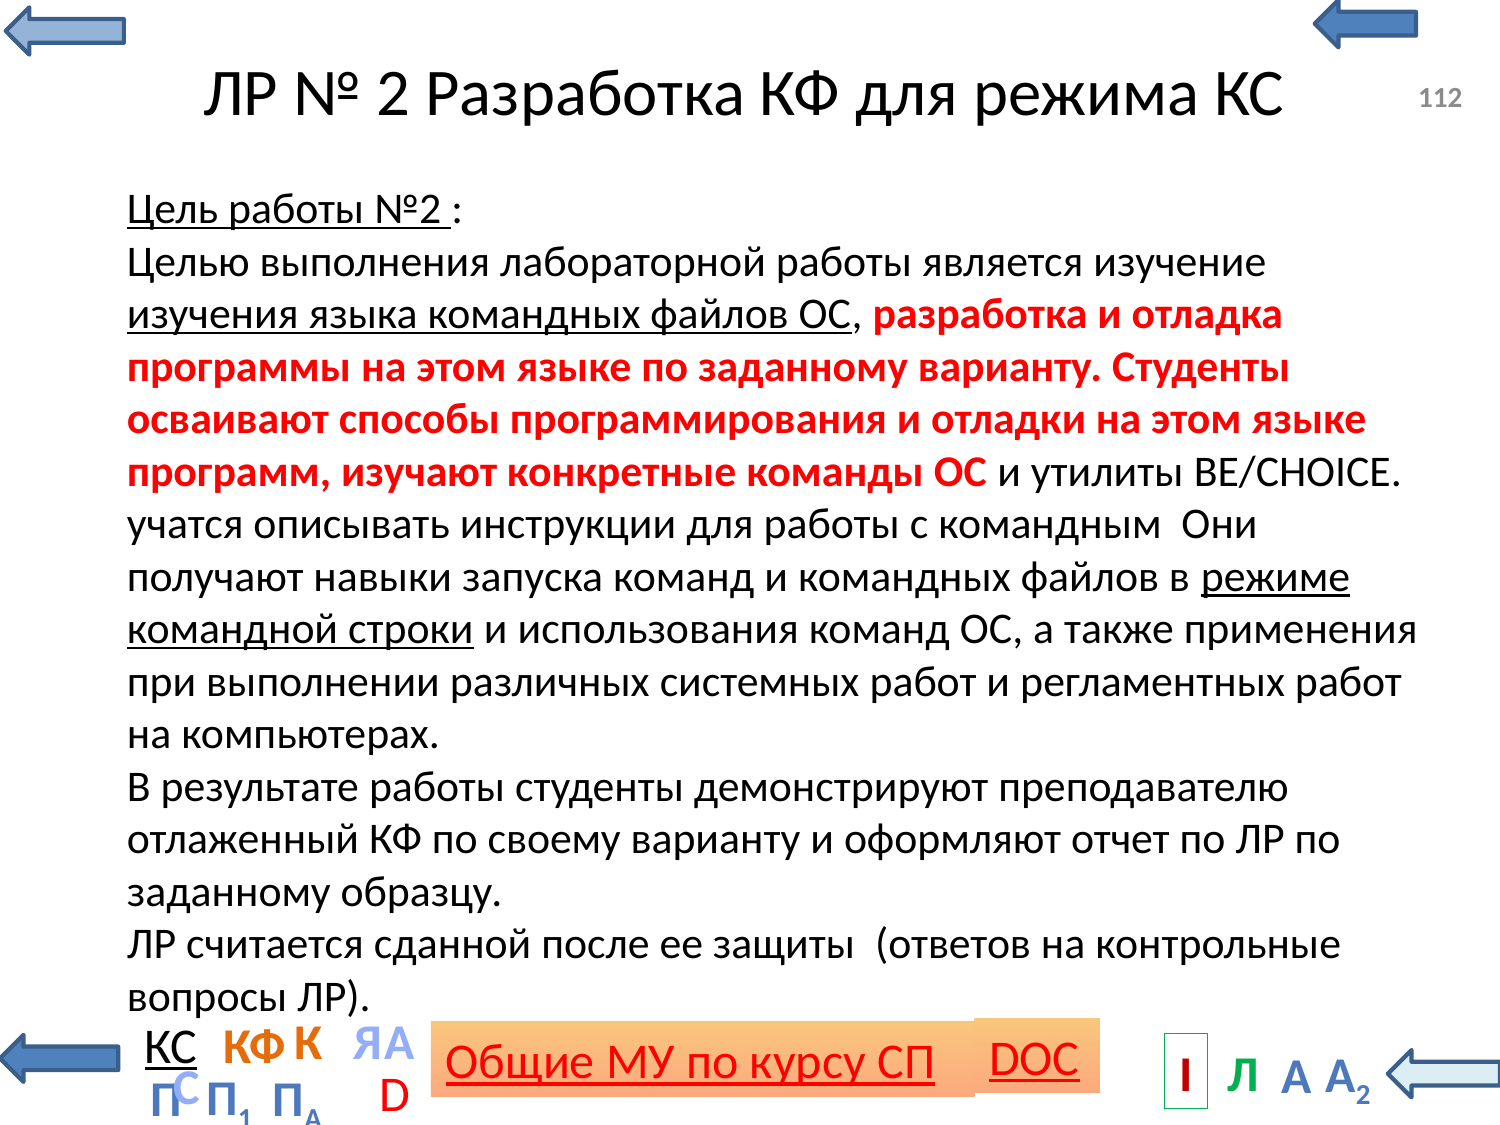

# ЛР № 2 Разработка КФ для режима КС
112
Цель работы №2 :
Целью выполнения лабораторной работы является изучение изучения языка командных файлов ОС, разработка и отладка программы на этом языке по заданному варианту. Студенты осваивают способы программирования и отладки на этом языке программ, изучают конкретные команды ОС и утилиты BE/CHOICE. учатся описывать инструкции для работы с командным  Они получают навыки запуска команд и командных файлов в режиме командной строки и использования команд ОС, а также применения при выполнении различных системных работ и регламентных работ на компьютерах.
В результате работы студенты демонстрируют преподавателю отлаженный КФ по своему варианту и оформляют отчет по ЛР по заданному образцу.
ЛР считается сданной после ее защиты  (ответов на контрольные вопросы ЛР).
С